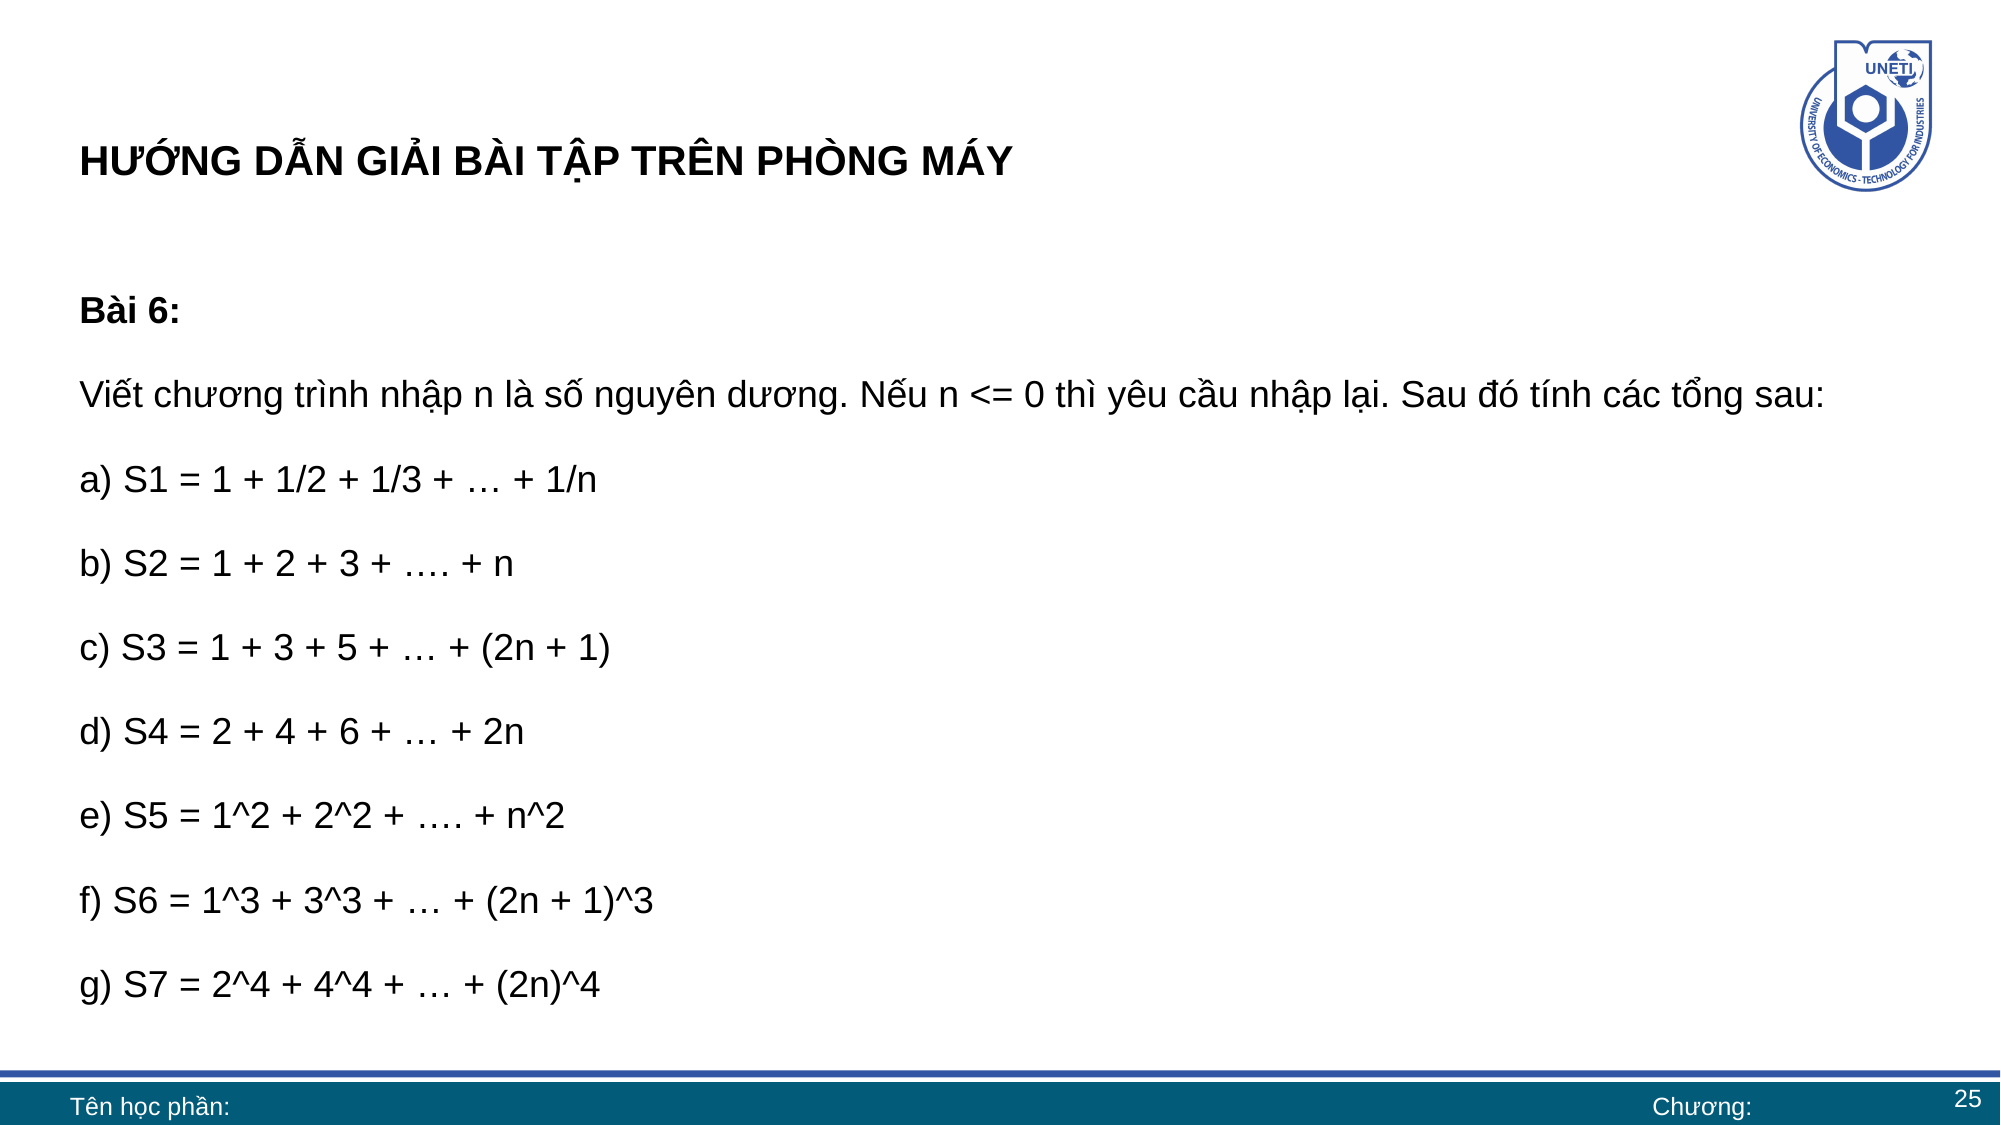

# HƯỚNG DẪN GIẢI BÀI TẬP TRÊN PHÒNG MÁY
Bài 6:
Viết chương trình nhập n là số nguyên dương. Nếu n <= 0 thì yêu cầu nhập lại. Sau đó tính các tổng sau:
a) S1 = 1 + 1/2 + 1/3 + … + 1/n
b) S2 = 1 + 2 + 3 + …. + n
c) S3 = 1 + 3 + 5 + … + (2n + 1)
d) S4 = 2 + 4 + 6 + … + 2n
e) S5 = 1^2 + 2^2 + …. + n^2
f) S6 = 1^3 + 3^3 + … + (2n + 1)^3
g) S7 = 2^4 + 4^4 + … + (2n)^4
25
Tên học phần:
Chương: